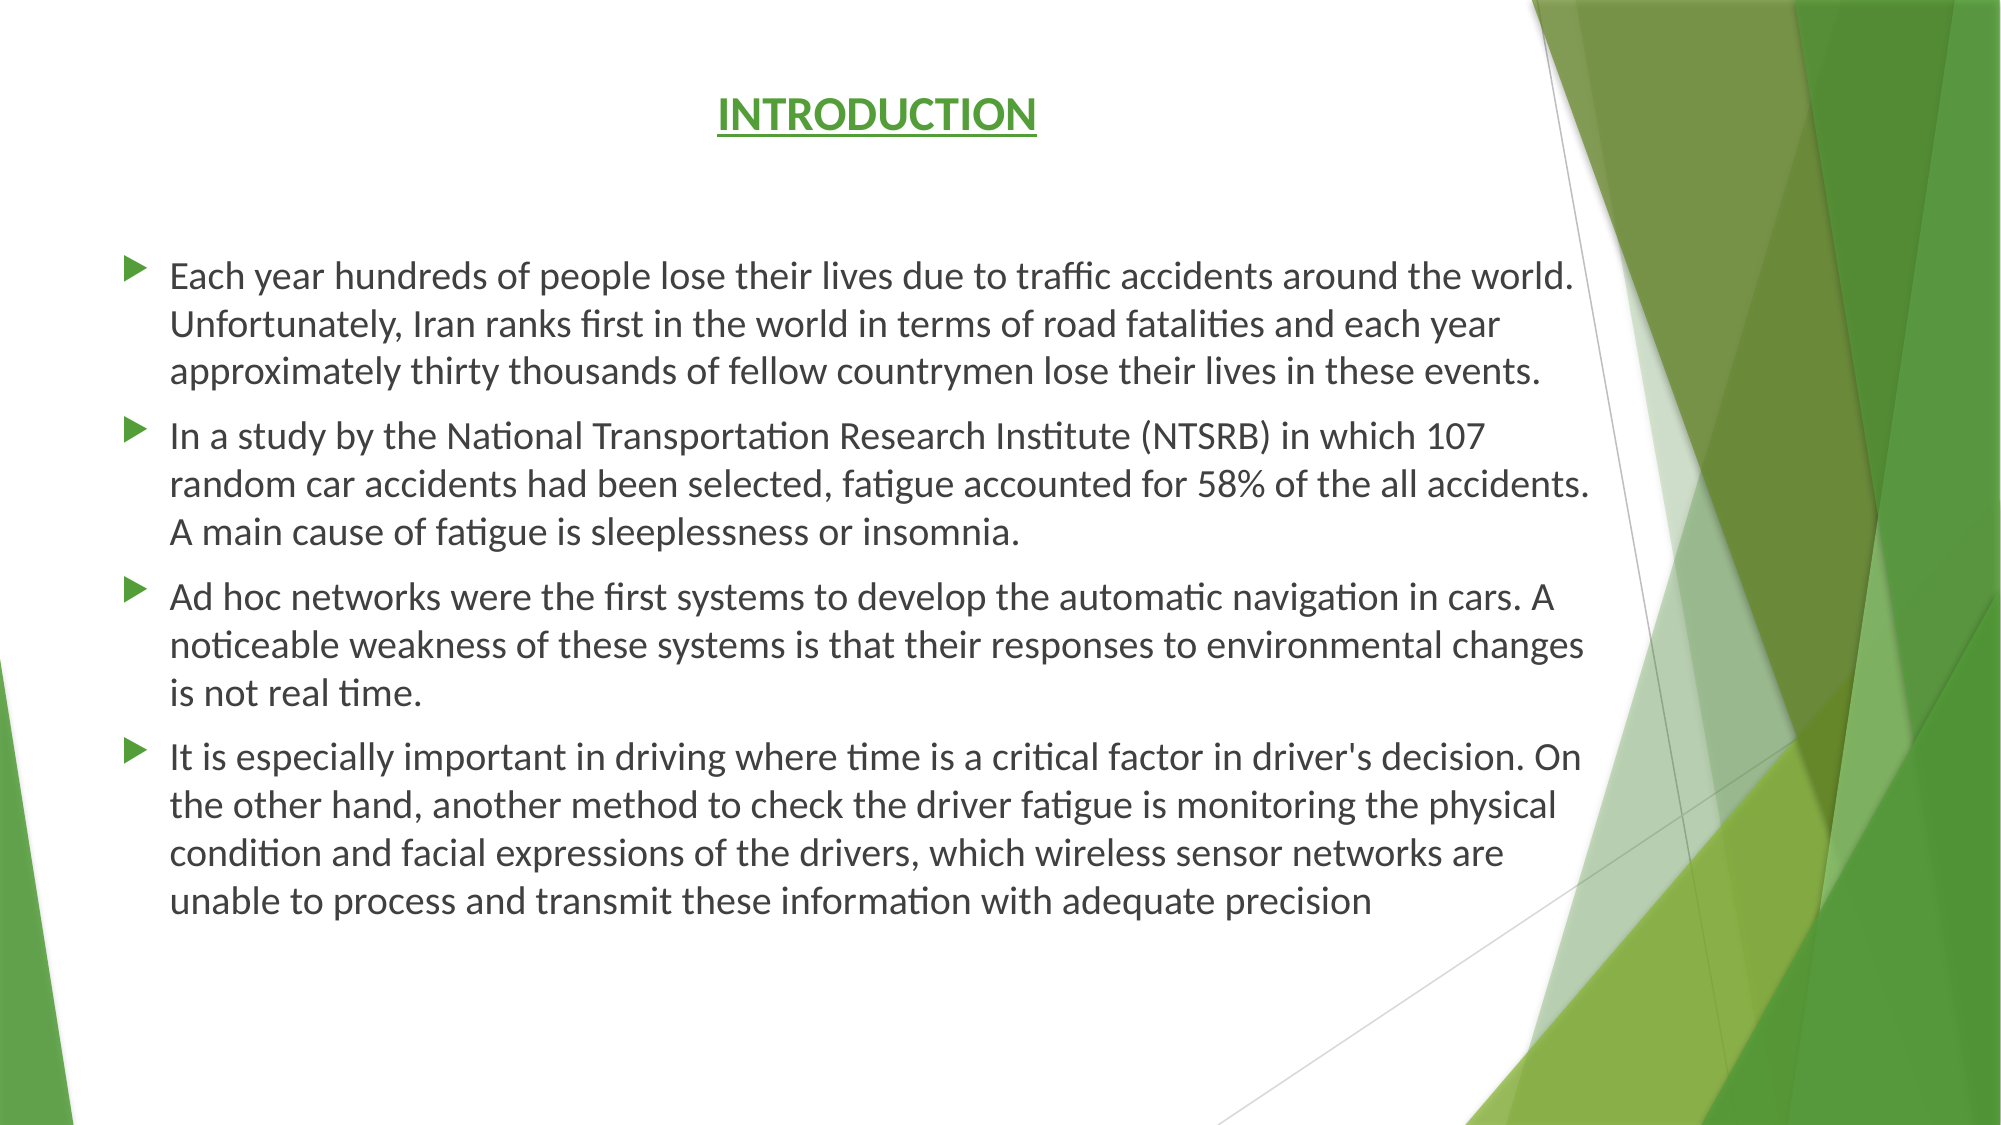

# INTRODUCTION
Each year hundreds of people lose their lives due to traffic accidents around the world. Unfortunately, Iran ranks first in the world in terms of road fatalities and each year approximately thirty thousands of fellow countrymen lose their lives in these events.
In a study by the National Transportation Research Institute (NTSRB) in which 107 random car accidents had been selected, fatigue accounted for 58% of the all accidents. A main cause of fatigue is sleeplessness or insomnia.
Ad hoc networks were the first systems to develop the automatic navigation in cars. A noticeable weakness of these systems is that their responses to environmental changes is not real time.
It is especially important in driving where time is a critical factor in driver's decision. On the other hand, another method to check the driver fatigue is monitoring the physical condition and facial expressions of the drivers, which wireless sensor networks are unable to process and transmit these information with adequate precision